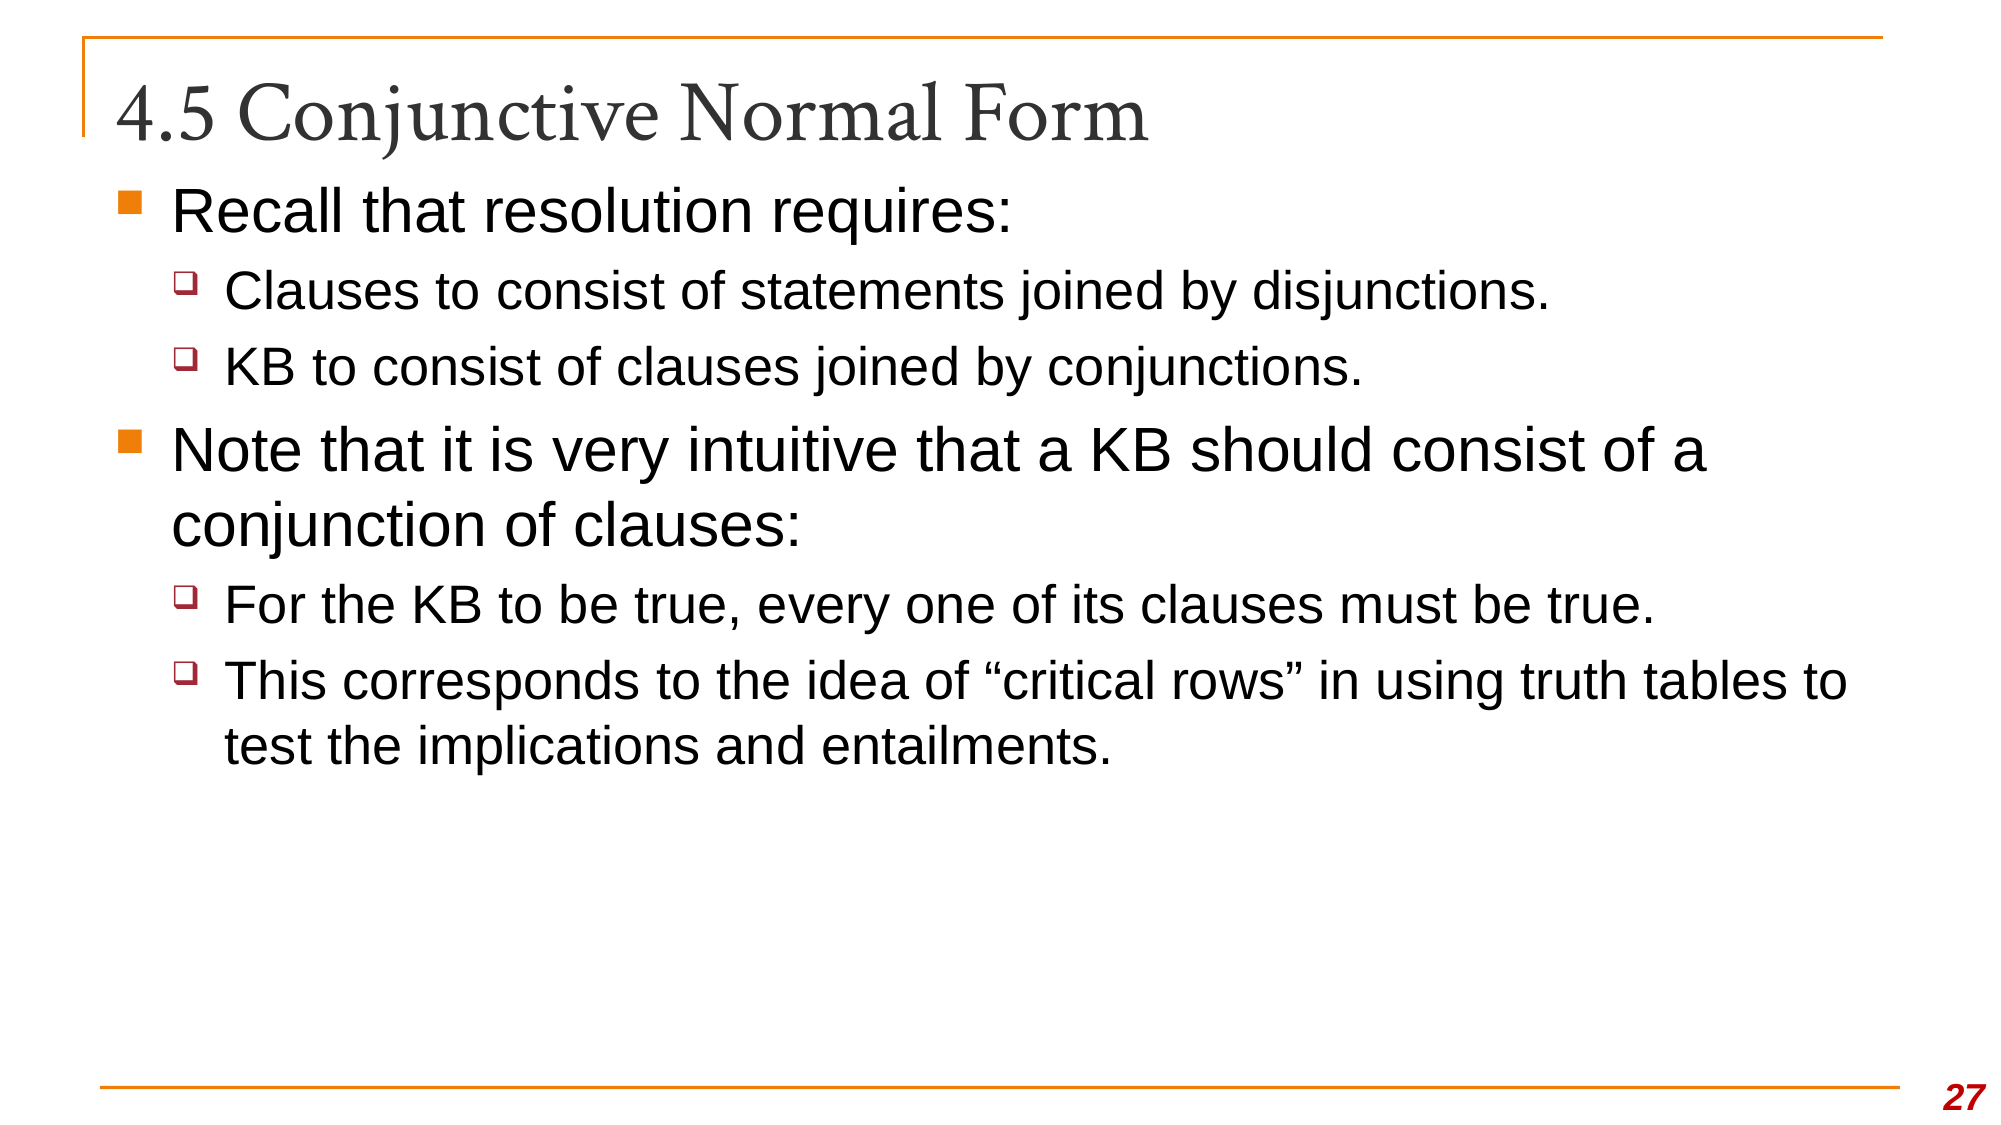

# 4.5 Conjunctive Normal Form
Recall that resolution requires:
Clauses to consist of statements joined by disjunctions.
KB to consist of clauses joined by conjunctions.
Note that it is very intuitive that a KB should consist of a conjunction of clauses:
For the KB to be true, every one of its clauses must be true.
This corresponds to the idea of “critical rows” in using truth tables to test the implications and entailments.

27